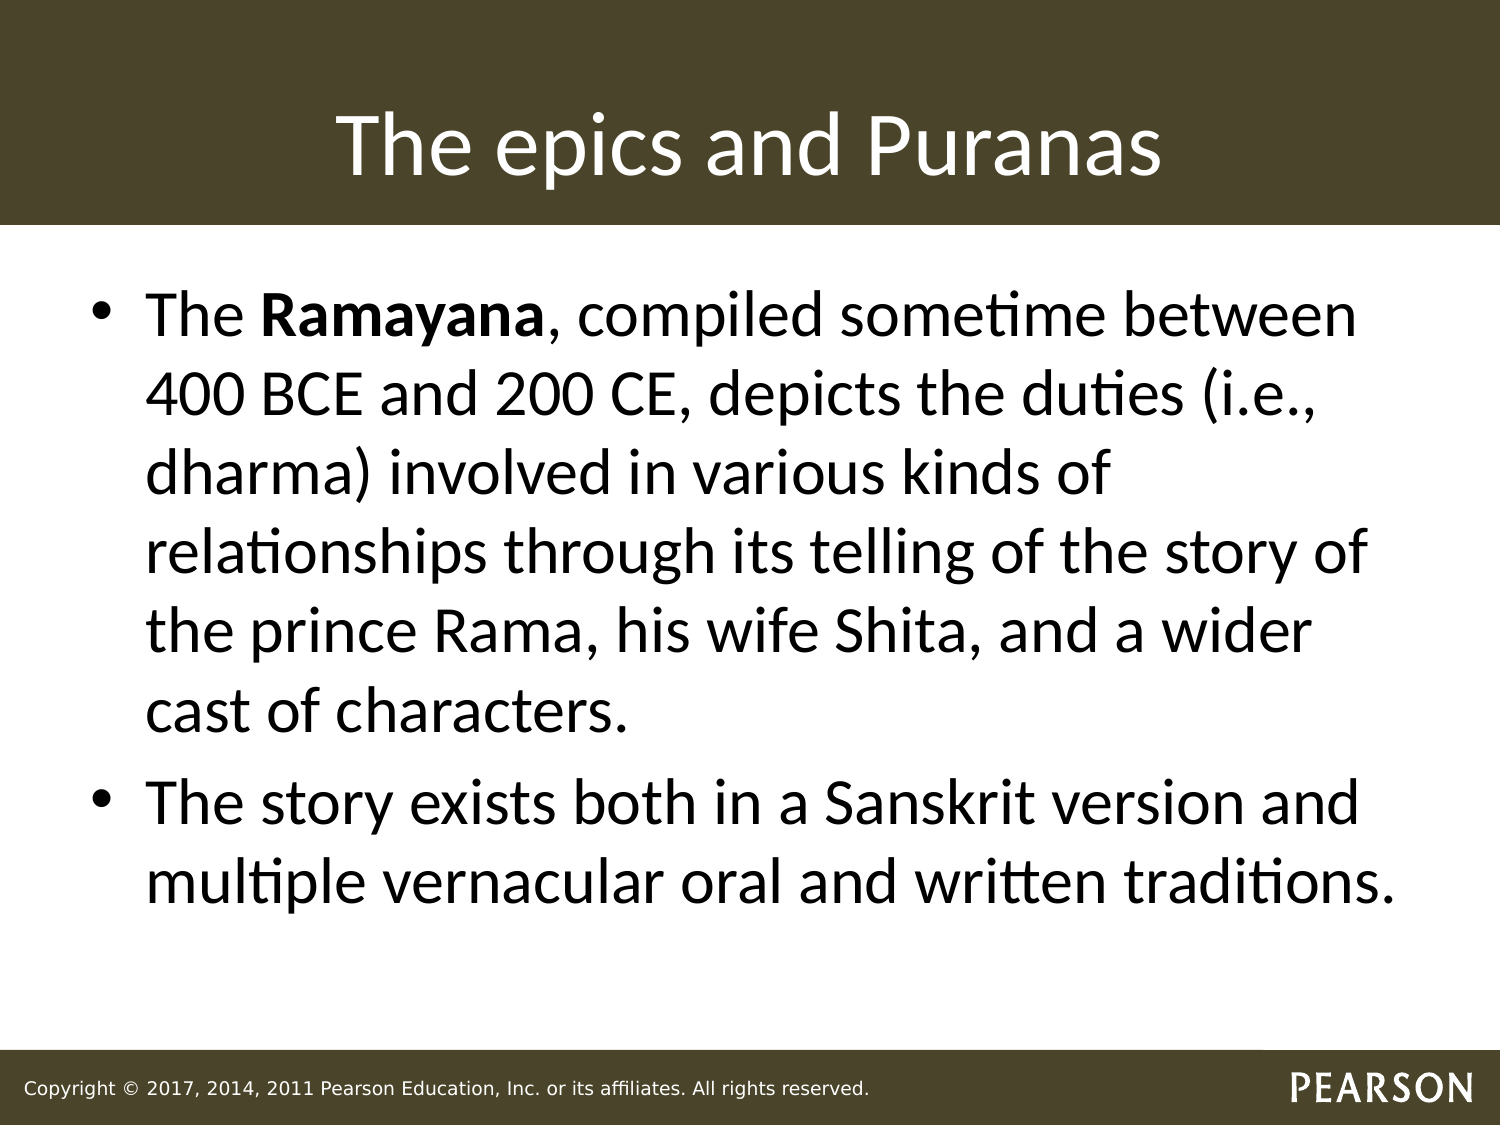

# The epics and Puranas
The Ramayana, compiled sometime between 400 BCE and 200 CE, depicts the duties (i.e., dharma) involved in various kinds of relationships through its telling of the story of the prince Rama, his wife Shita, and a wider cast of characters.
The story exists both in a Sanskrit version and multiple vernacular oral and written traditions.